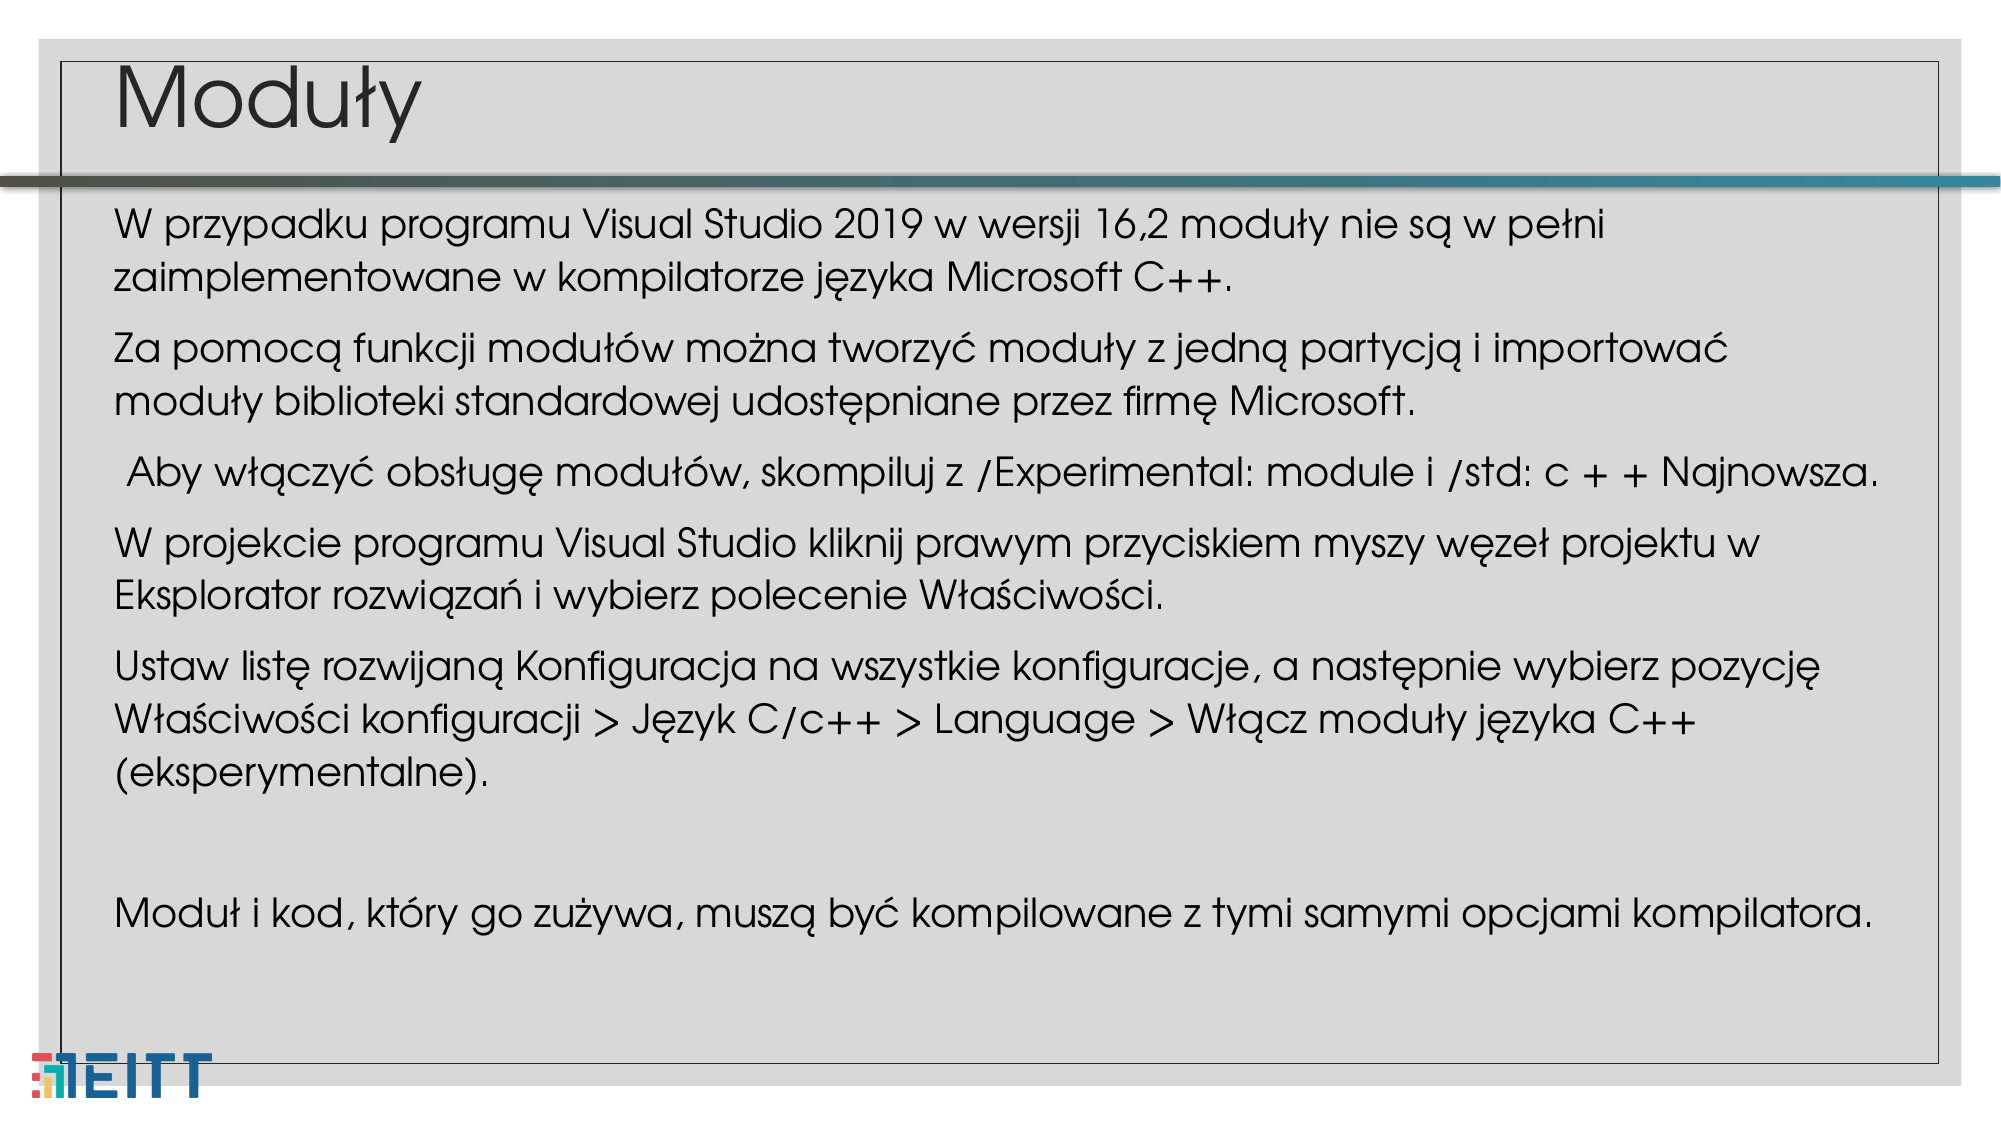

# Moduły
W przypadku programu Visual Studio 2019 w wersji 16,2 moduły nie są w pełni zaimplementowane w kompilatorze języka Microsoft C++.
Za pomocą funkcji modułów można tworzyć moduły z jedną partycją i importować moduły biblioteki standardowej udostępniane przez firmę Microsoft.
 Aby włączyć obsługę modułów, skompiluj z /Experimental: module i /std: c + + Najnowsza.
W projekcie programu Visual Studio kliknij prawym przyciskiem myszy węzeł projektu w Eksplorator rozwiązań i wybierz polecenie Właściwości.
Ustaw listę rozwijaną Konfiguracja na wszystkie konfiguracje, a następnie wybierz pozycję Właściwości konfiguracji > Język C/c++ > Language > Włącz moduły języka C++ (eksperymentalne).

Moduł i kod, który go zużywa, muszą być kompilowane z tymi samymi opcjami kompilatora.